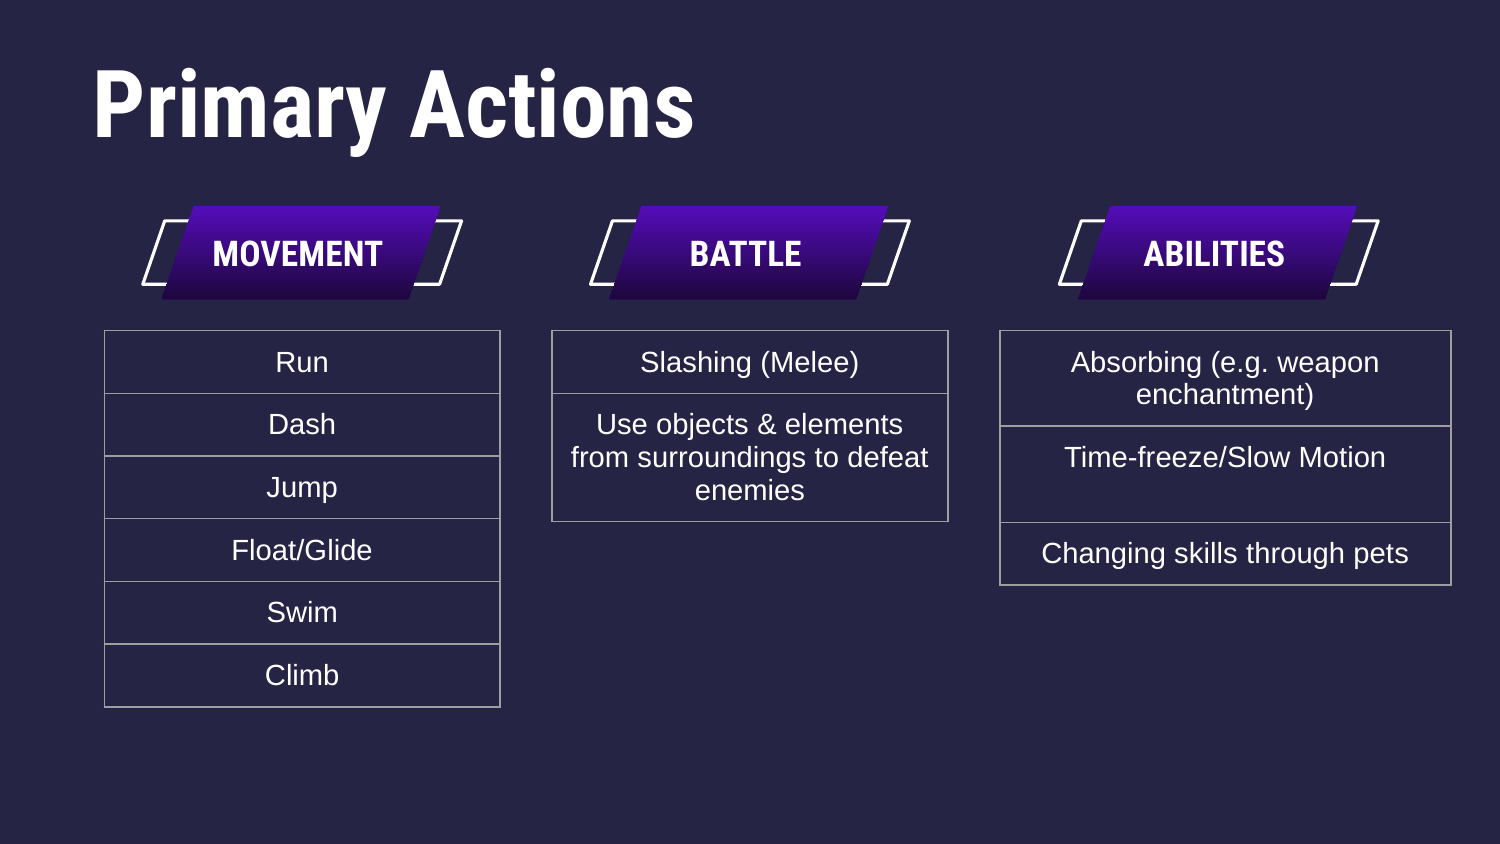

# Primary Actions

MOVEMENT

BATTLE

ABILITIES
| Run |
| --- |
| Dash |
| Jump |
| Float/Glide |
| Swim |
| Climb |
| Slashing (Melee) |
| --- |
| Use objects & elements from surroundings to defeat enemies |
| Absorbing (e.g. weapon enchantment) |
| --- |
| Time-freeze/Slow Motion |
| Changing skills through pets |